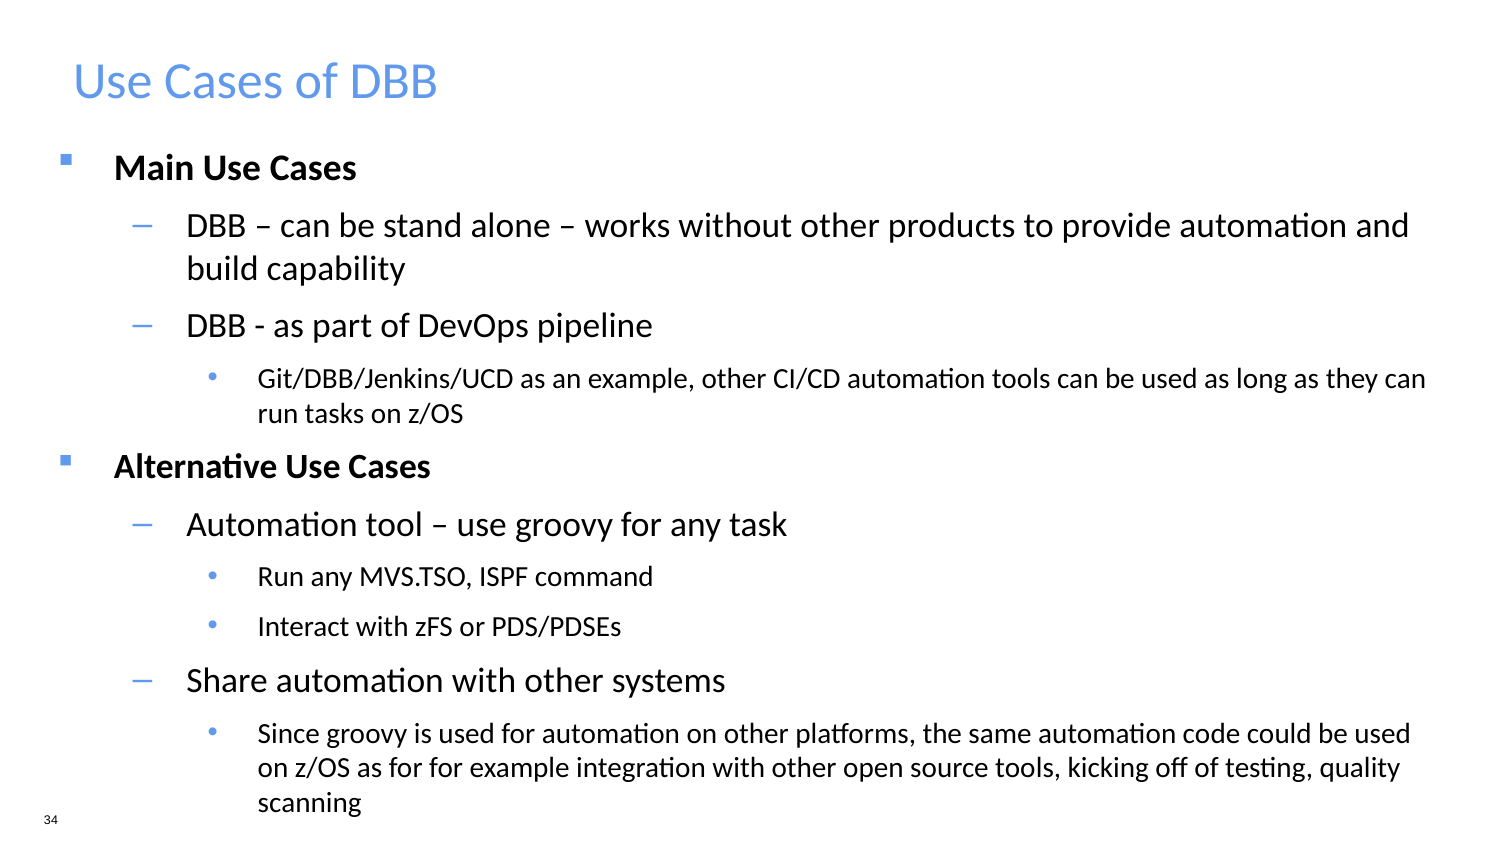

# Use Cases of DBB
Main Use Cases
DBB – can be stand alone – works without other products to provide automation and build capability
DBB - as part of DevOps pipeline
Git/DBB/Jenkins/UCD as an example, other CI/CD automation tools can be used as long as they can run tasks on z/OS
Alternative Use Cases
Automation tool – use groovy for any task
Run any MVS.TSO, ISPF command
Interact with zFS or PDS/PDSEs
Share automation with other systems
Since groovy is used for automation on other platforms, the same automation code could be used on z/OS as for for example integration with other open source tools, kicking off of testing, quality scanning
34